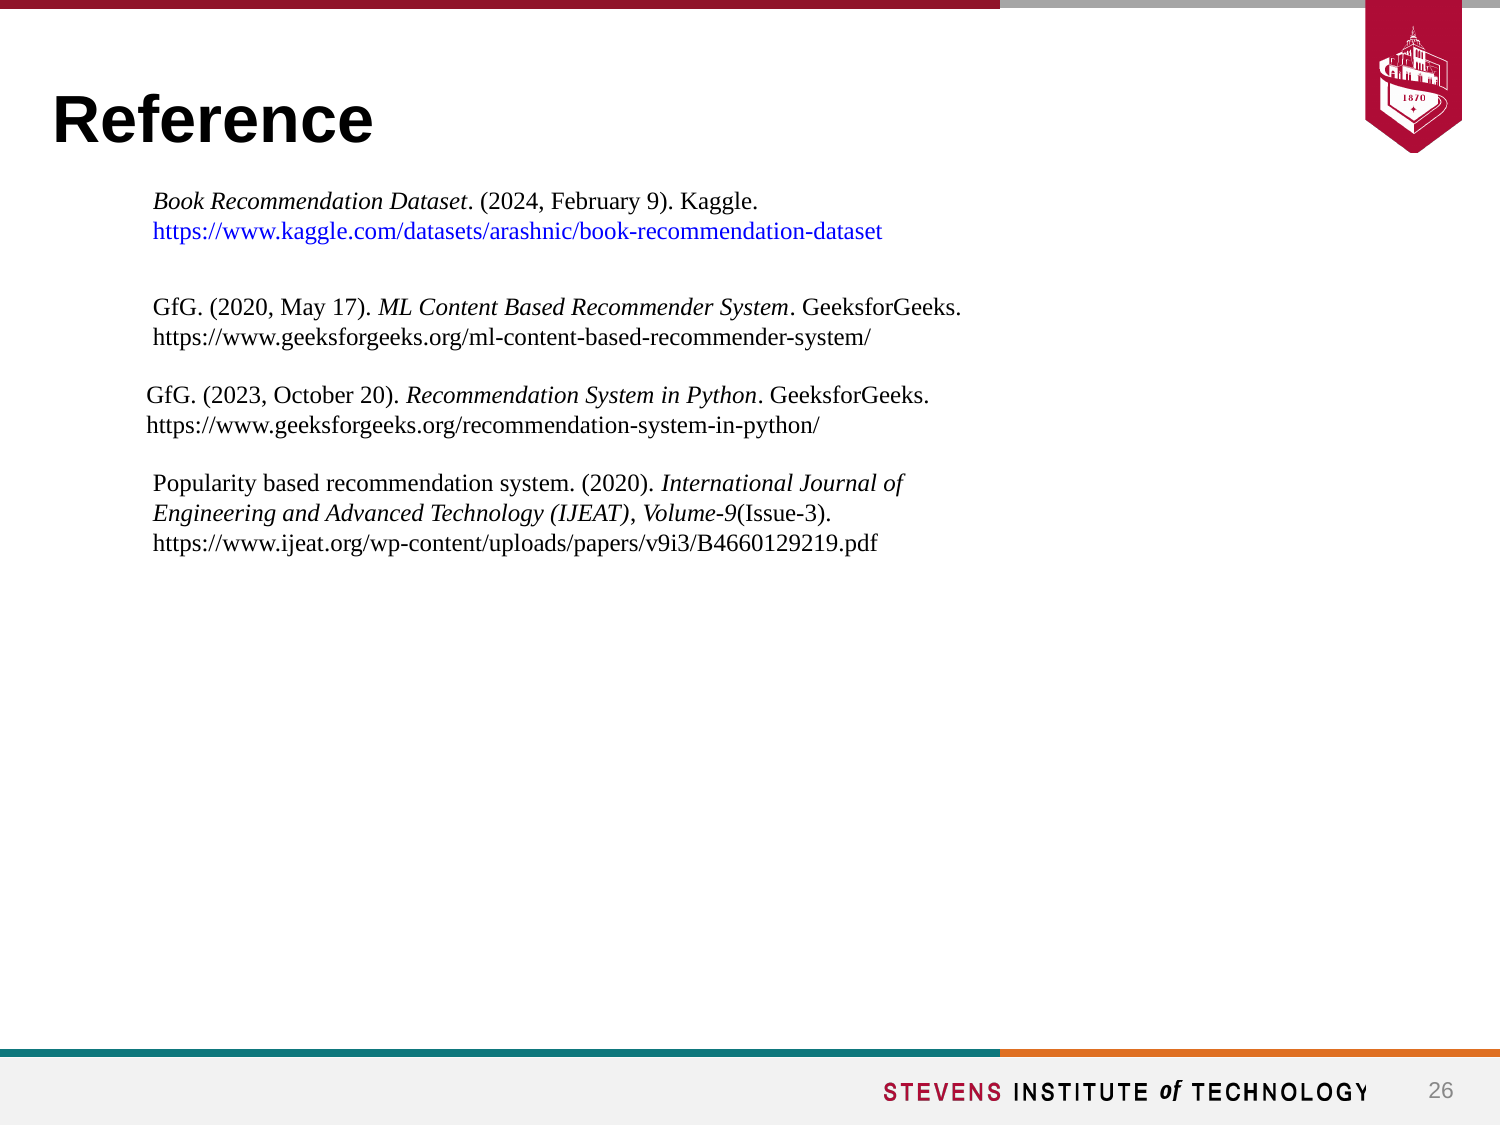

# Reference
Book Recommendation Dataset. (2024, February 9). Kaggle. https://www.kaggle.com/datasets/arashnic/book-recommendation-dataset

GfG. (2020, May 17). ML Content Based Recommender System. GeeksforGeeks. https://www.geeksforgeeks.org/ml-content-based-recommender-system/
GfG. (2023, October 20). Recommendation System in Python. GeeksforGeeks. https://www.geeksforgeeks.org/recommendation-system-in-python/
Popularity based recommendation system. (2020). International Journal of Engineering and Advanced Technology (IJEAT), Volume-9(Issue-3). https://www.ijeat.org/wp-content/uploads/papers/v9i3/B4660129219.pdf

26